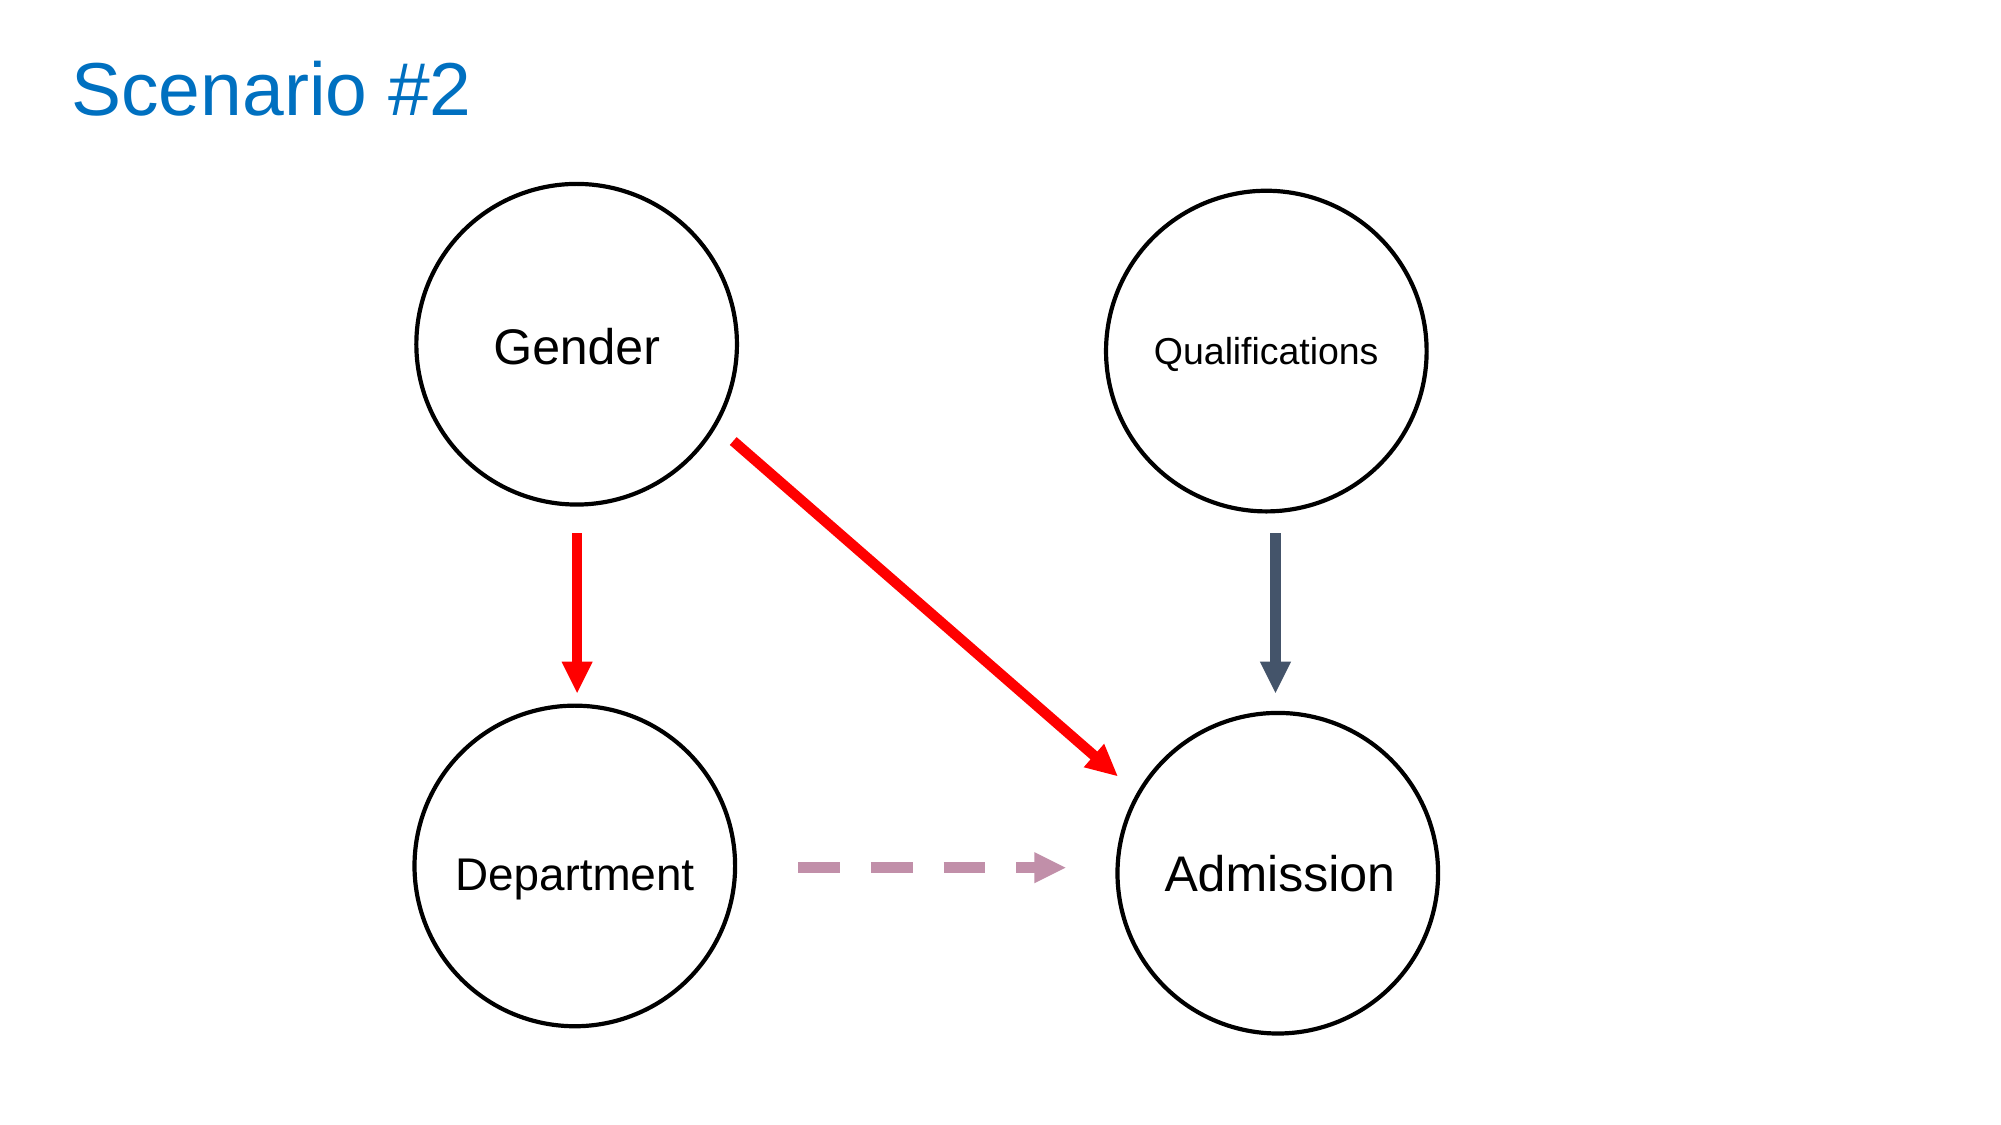

# Scenario #2

Gender
Qualifications

Admission
Department